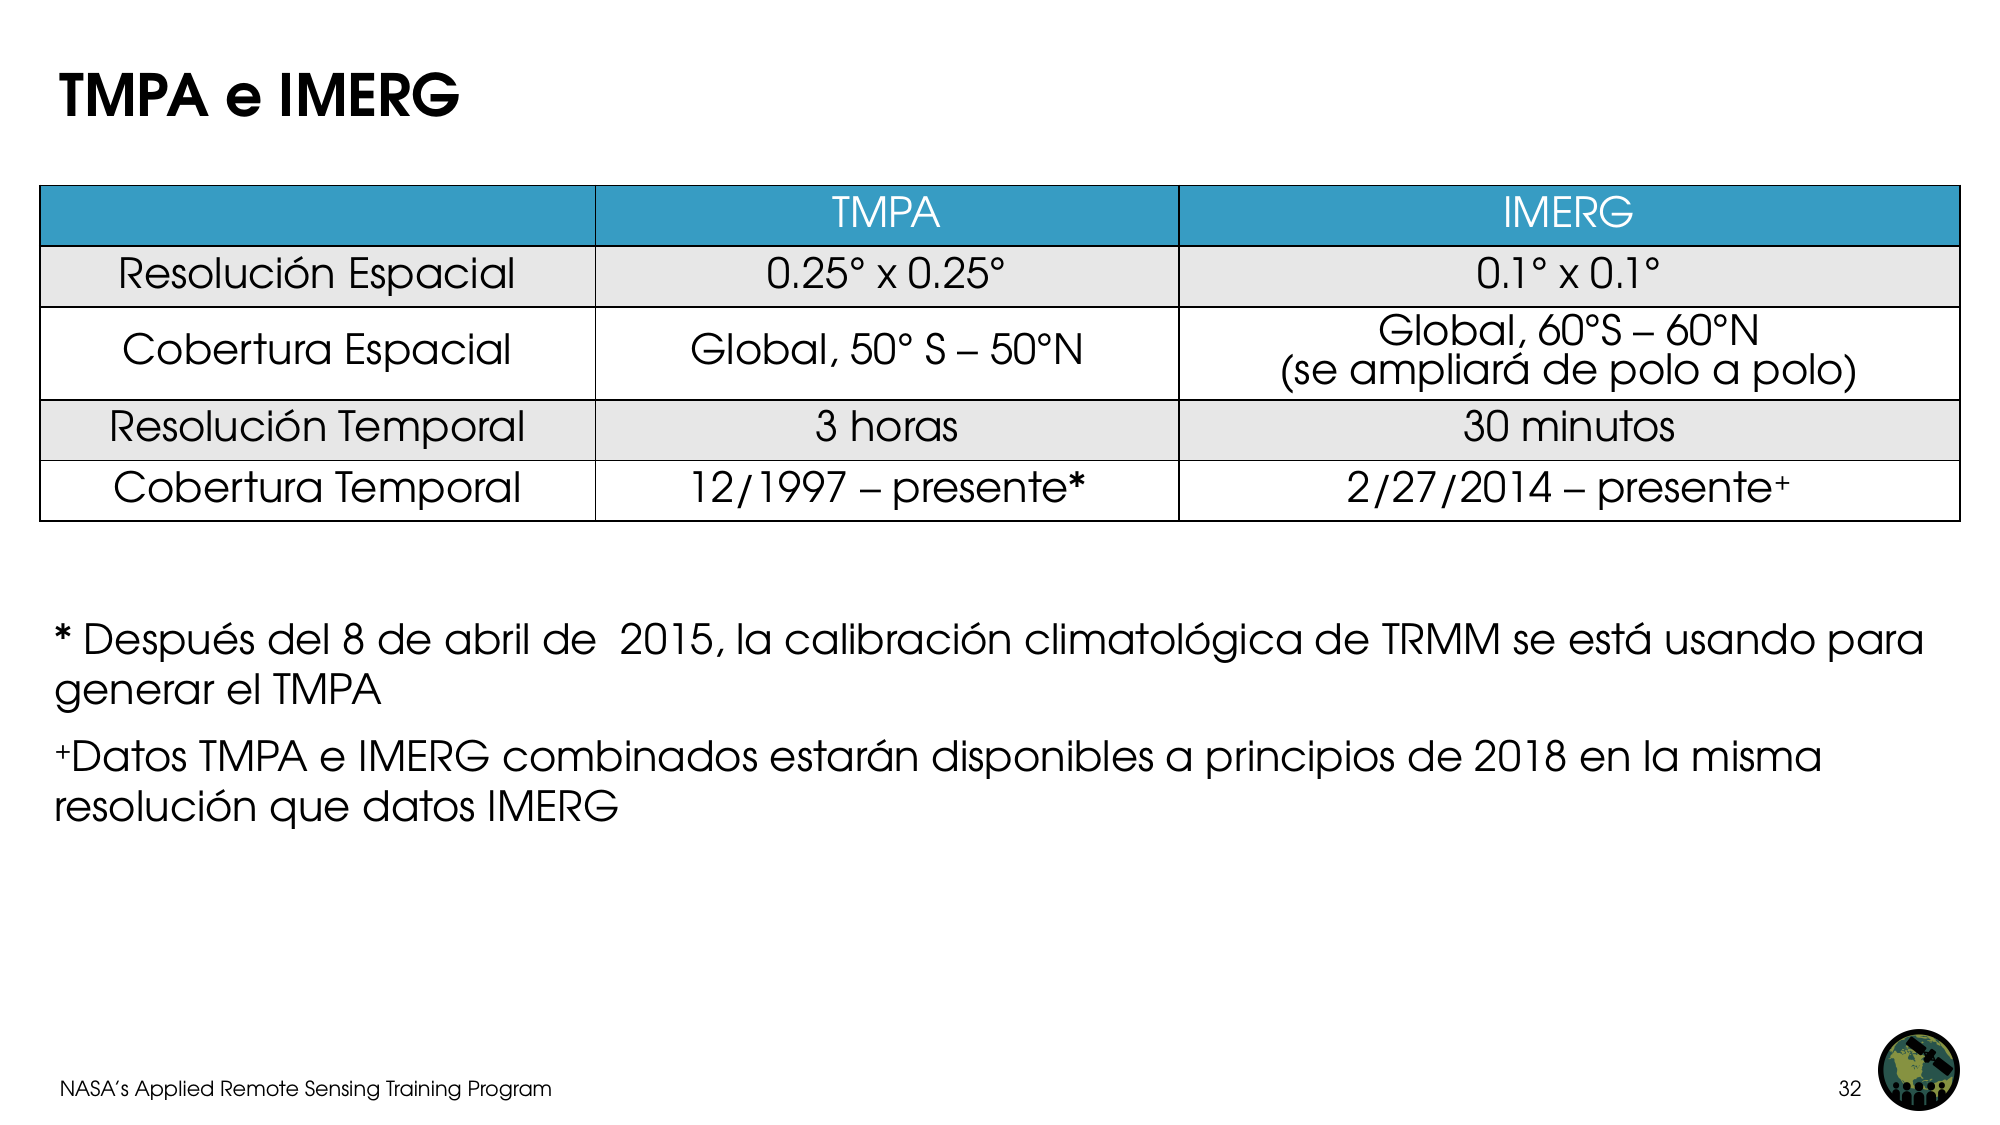

# TMPA e IMERG
|  | TMPA | IMERG |
| --- | --- | --- |
| Resolución Espacial | 0.25° x 0.25° | 0.1° x 0.1° |
| Cobertura Espacial | Global, 50° S – 50°N | Global, 60°S – 60°N (se ampliará de polo a polo) |
| Resolución Temporal | 3 horas | 30 minutos |
| Cobertura Temporal | 12/1997 – presente\* | 2/27/2014 – presente+ |
* Después del 8 de abril de  2015, la calibración climatológica de TRMM se está usando para generar el TMPA
+Datos TMPA e IMERG combinados estarán disponibles a principios de 2018 en la misma resolución que datos IMERG